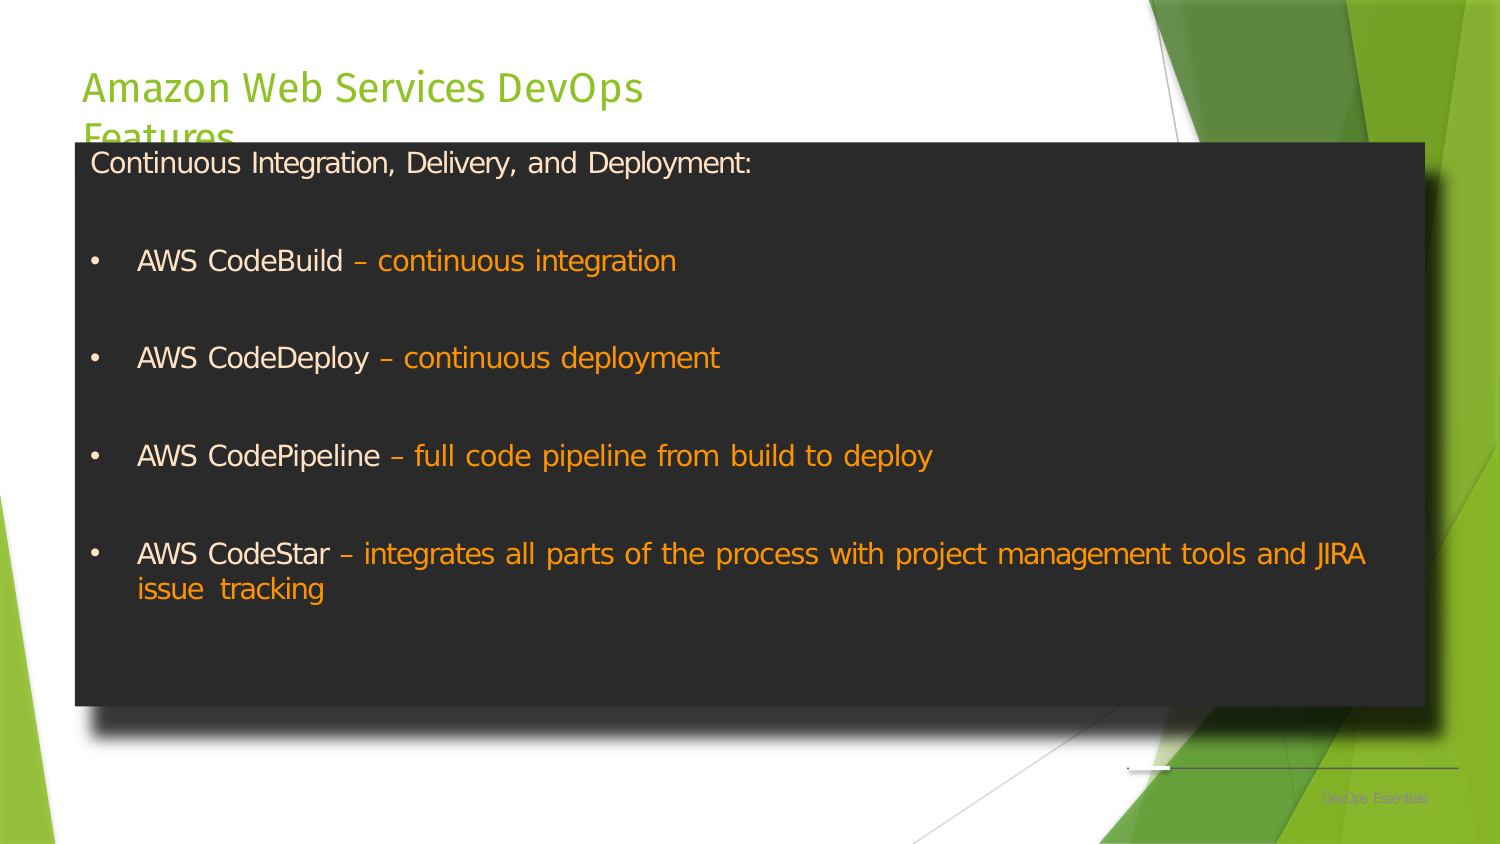

# Amazon Web Services DevOps Features

Continuous Integration, Delivery, and Deployment:

AWS CodeBuild – continuous integration

AWS CodeDeploy – continuous deployment

AWS CodePipeline – full code pipeline from build to deploy

AWS CodeStar – integrates all parts of the process with project management tools and JIRA issue  tracking

DevOps Essentials